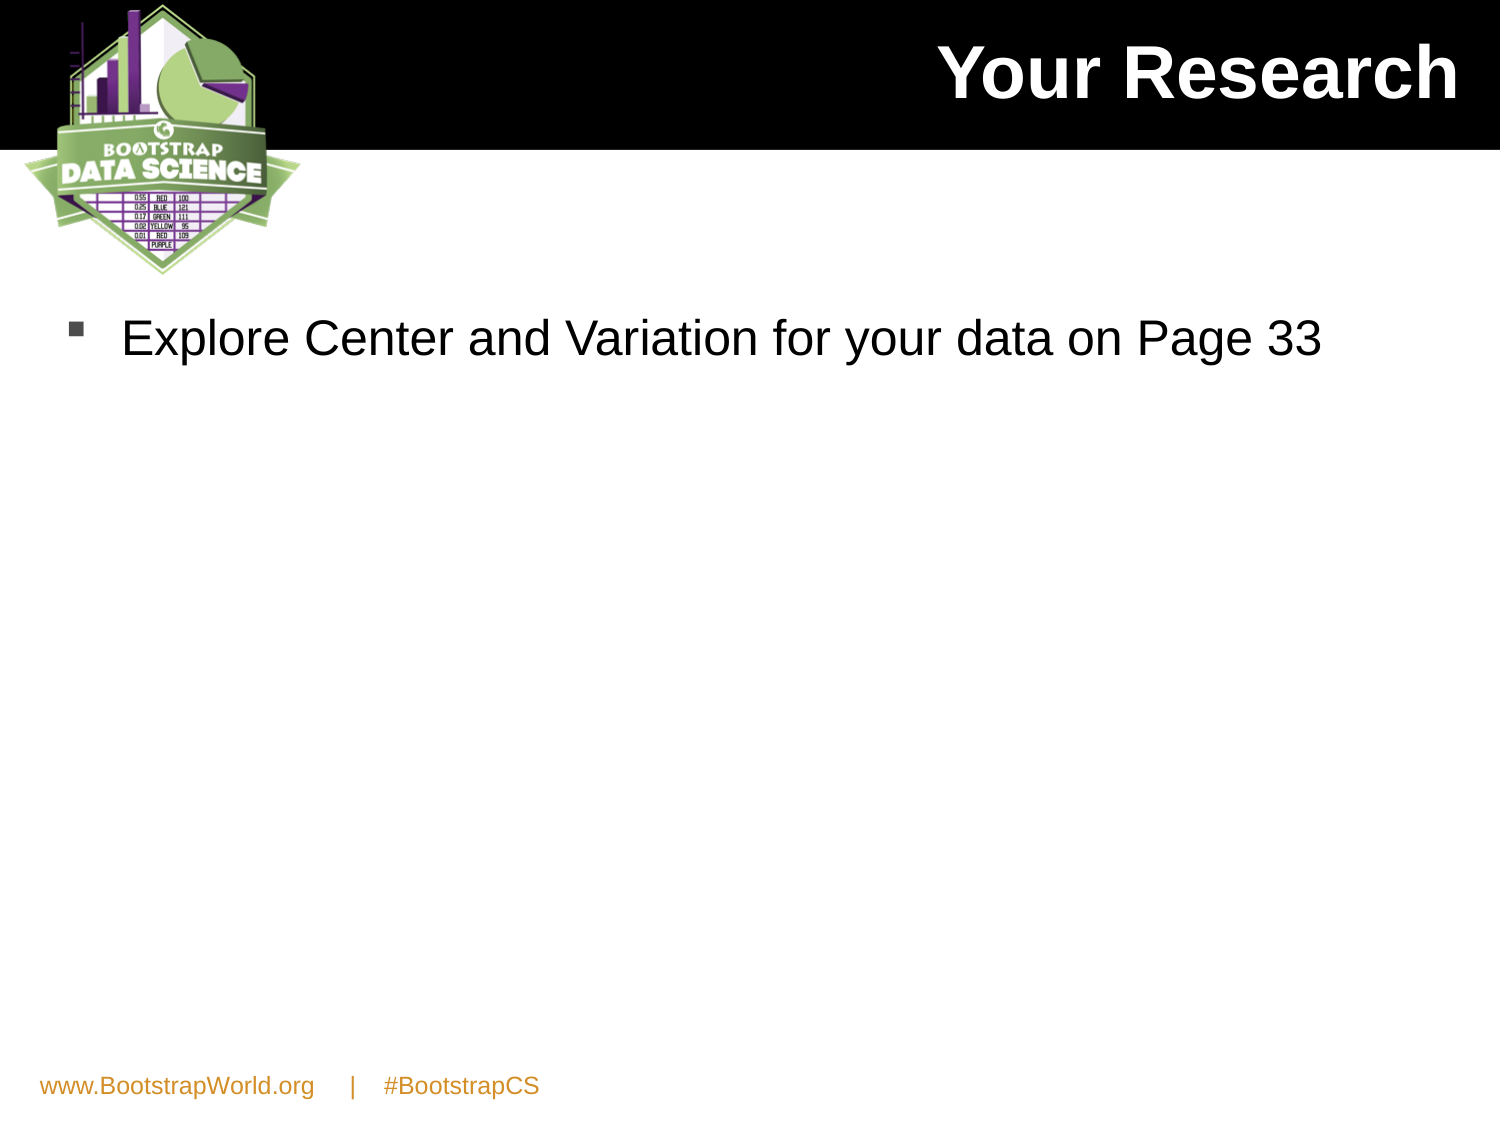

# Your Research
Explore Center and Variation for your data on Page 33

www.BootstrapWorld.org     |    #BootstrapCS